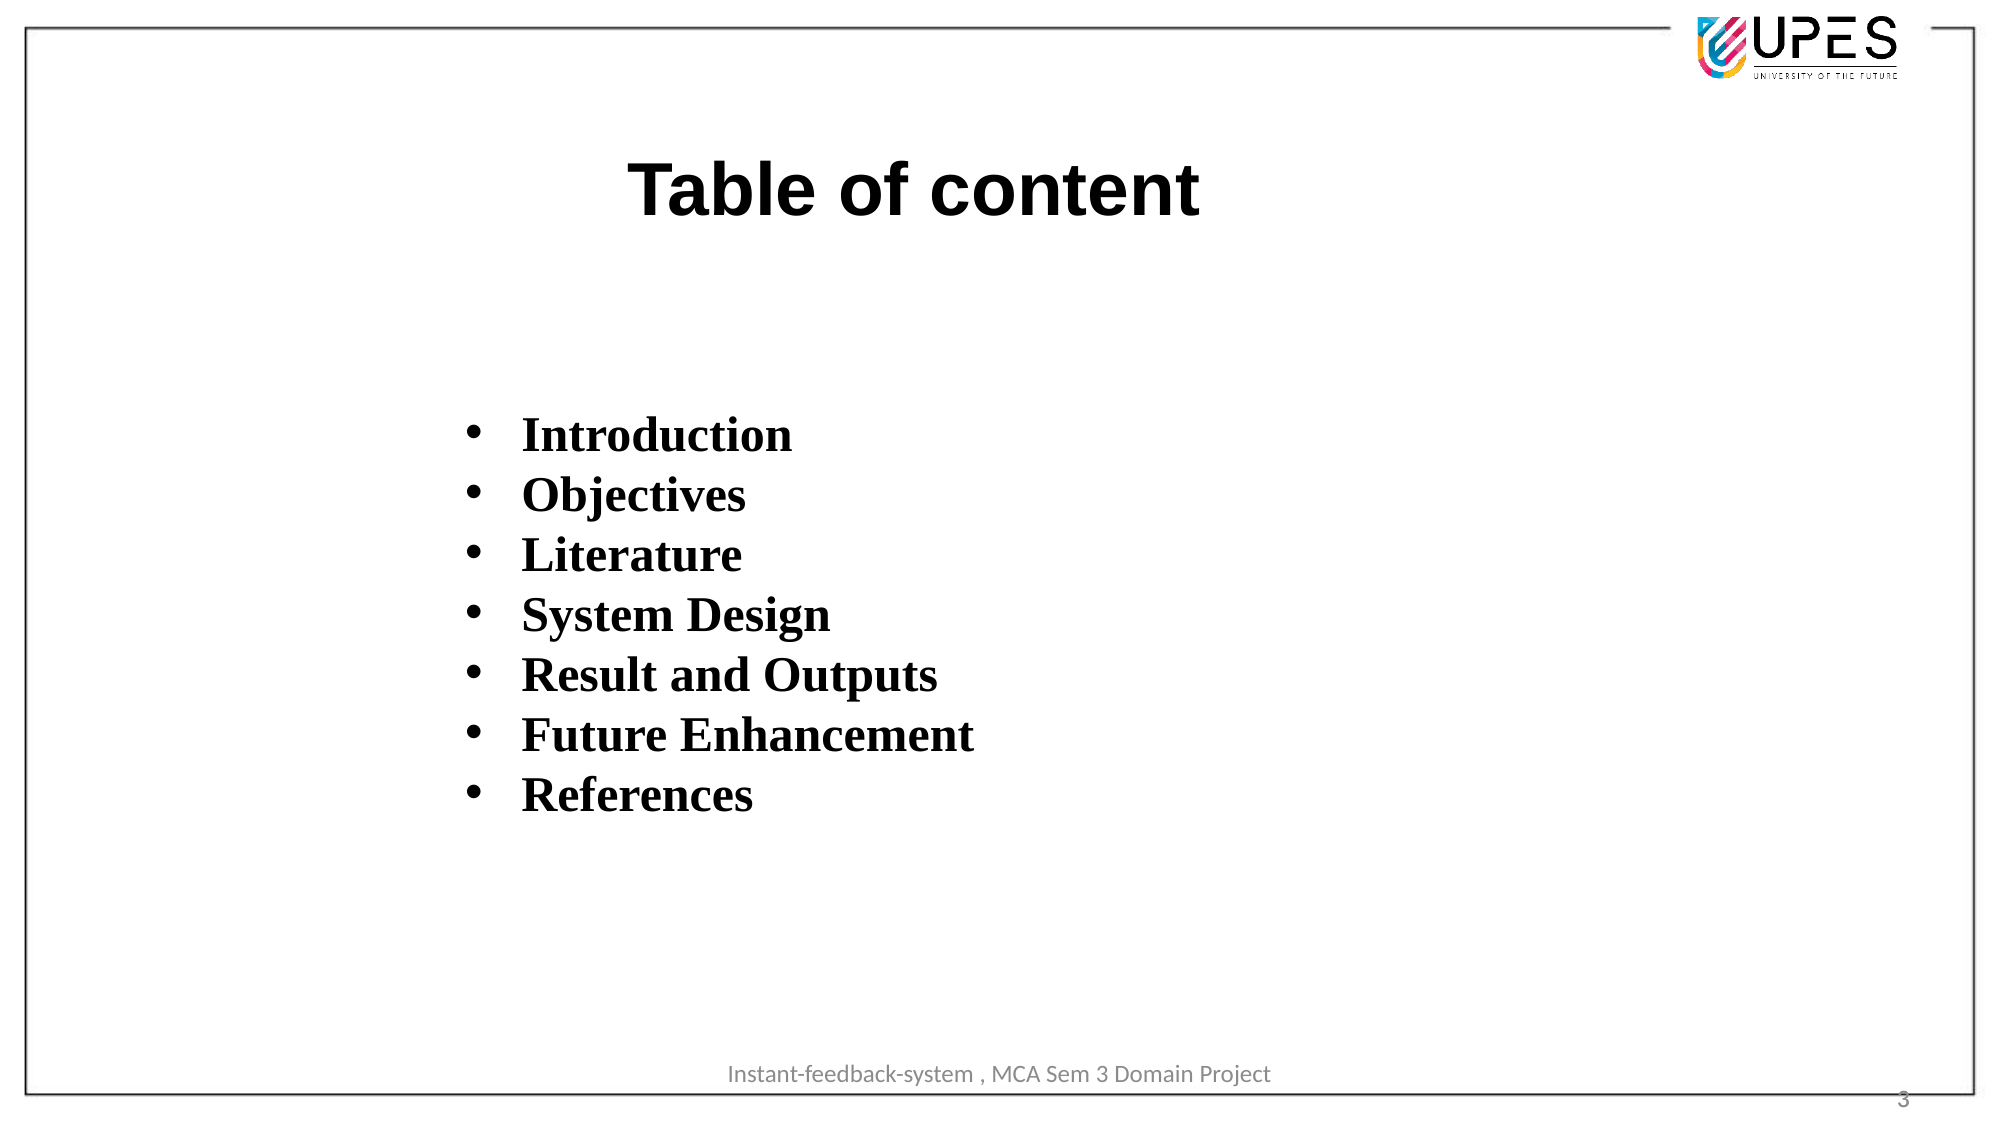

# Table of content
Introduction
Objectives
Literature
System Design
Result and Outputs
Future Enhancement
References
Instant-feedback-system , MCA Sem 3 Domain Project